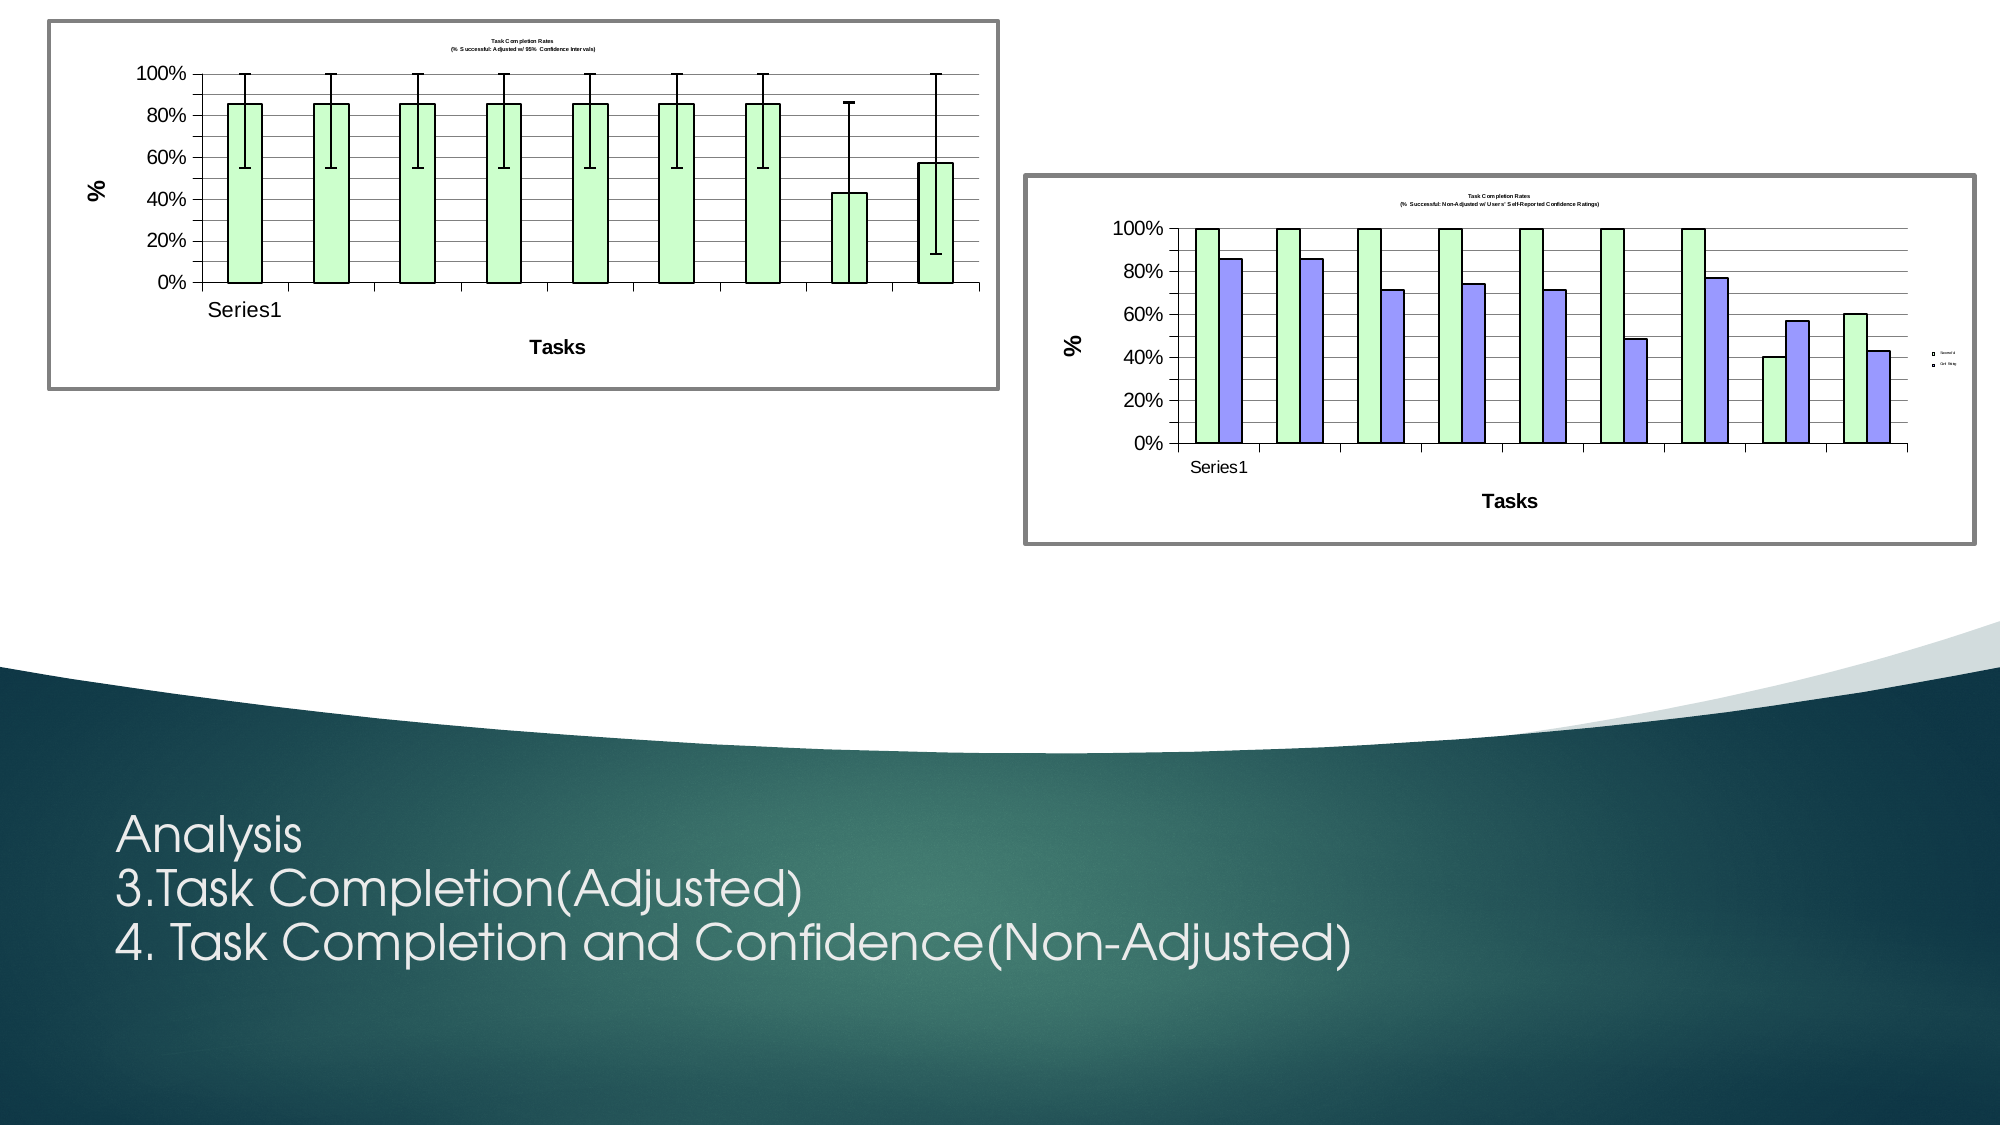

### Chart: Task Completion Rates
(% Successful: Adjusted w/ 95% Confidence Intervals)

| Category | -1 margin | Successful |
|---|---|---|

### Chart: Task Completion Rates
(% Successful: Non-Adjusted w/ Users' Self-Reported Confidence Ratings)

| Category | Successful | Conf Rating |
|---|---|---|

# Analysis 3.Task Completion(Adjusted) 4. Task Completion and Confidence(Non-Adjusted)